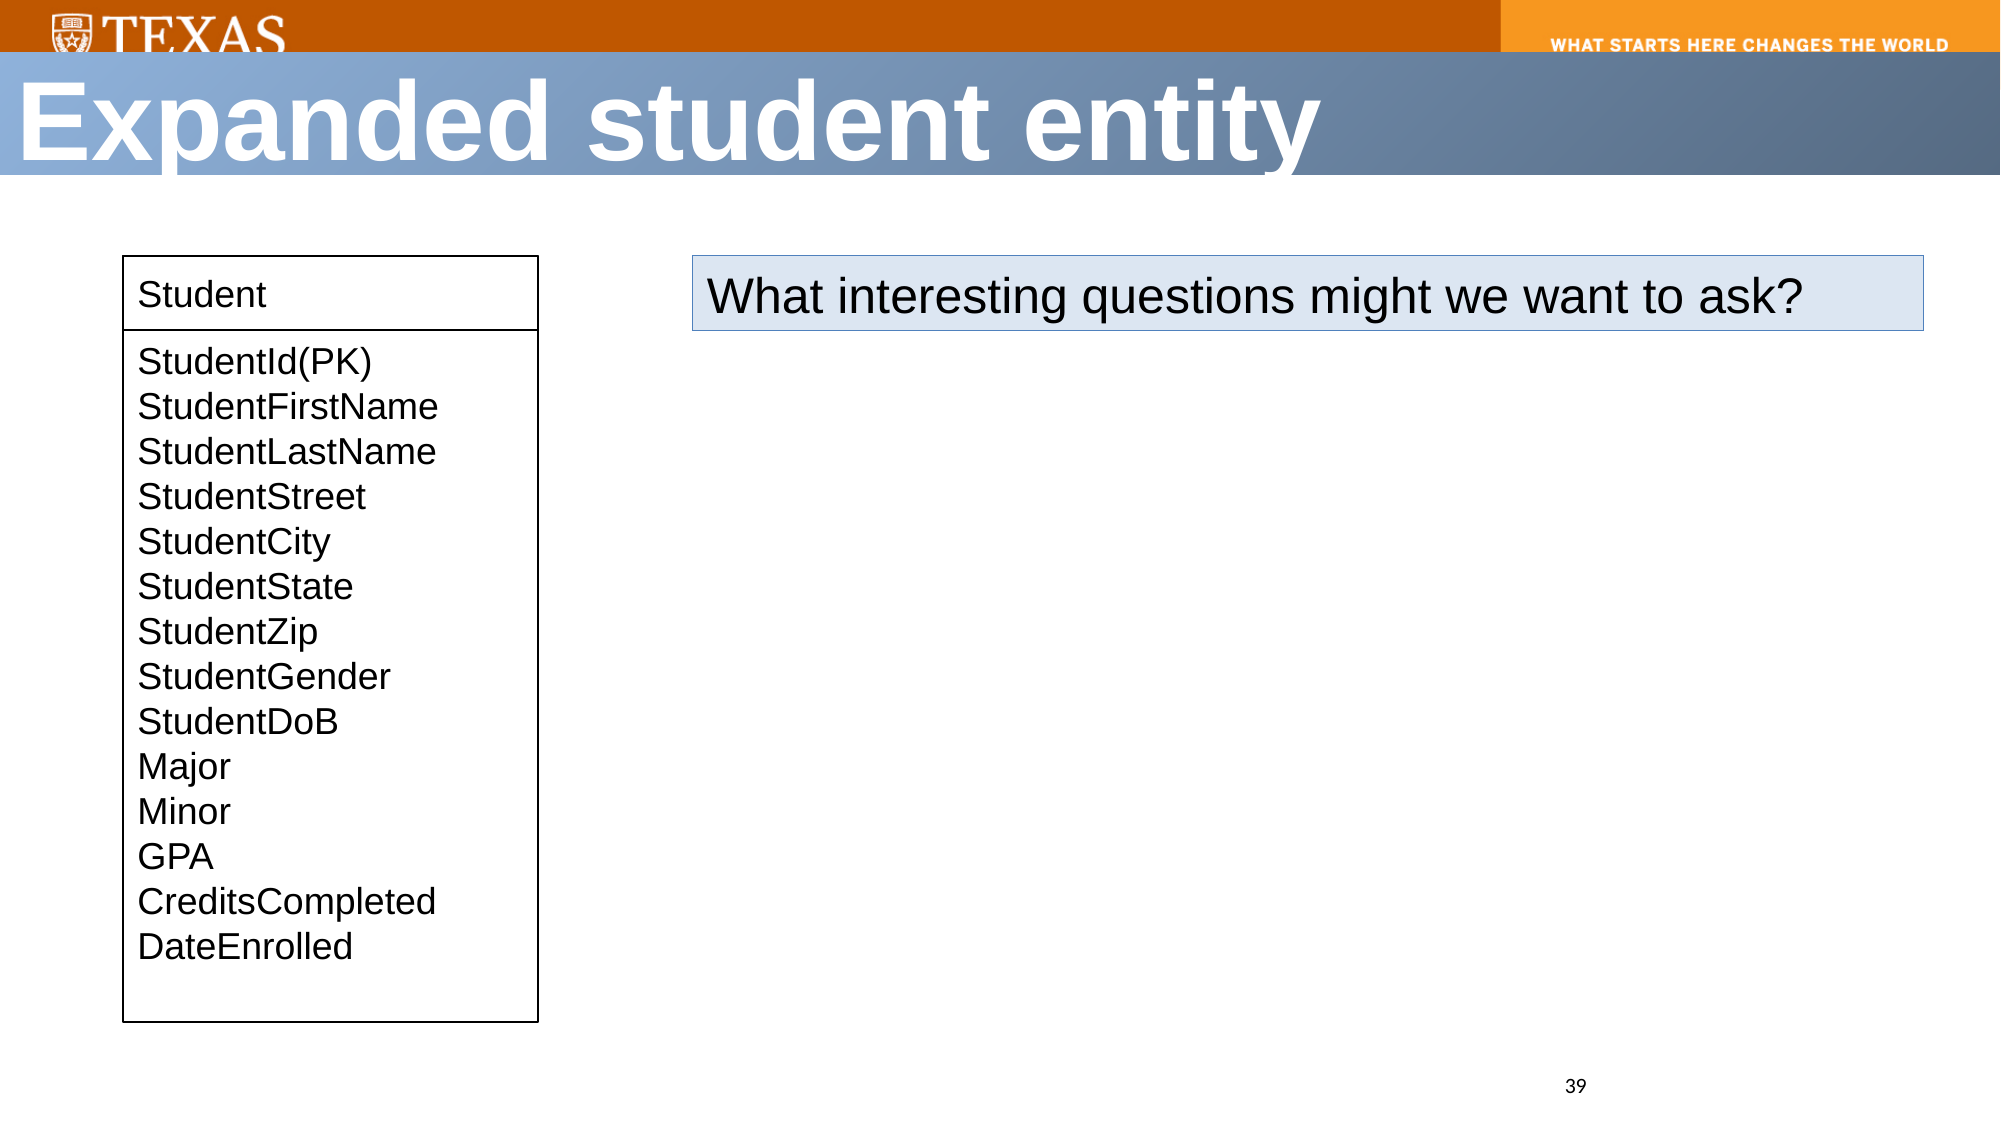

Expanded student entity

Student
StudentId(PK)
StudentFirstName
StudentLastName
StudentStreet
StudentCity
StudentState
StudentZip
StudentGender
StudentDoB
Major
Minor
GPA
CreditsCompleted
DateEnrolled
What interesting questions might we want to ask?
39